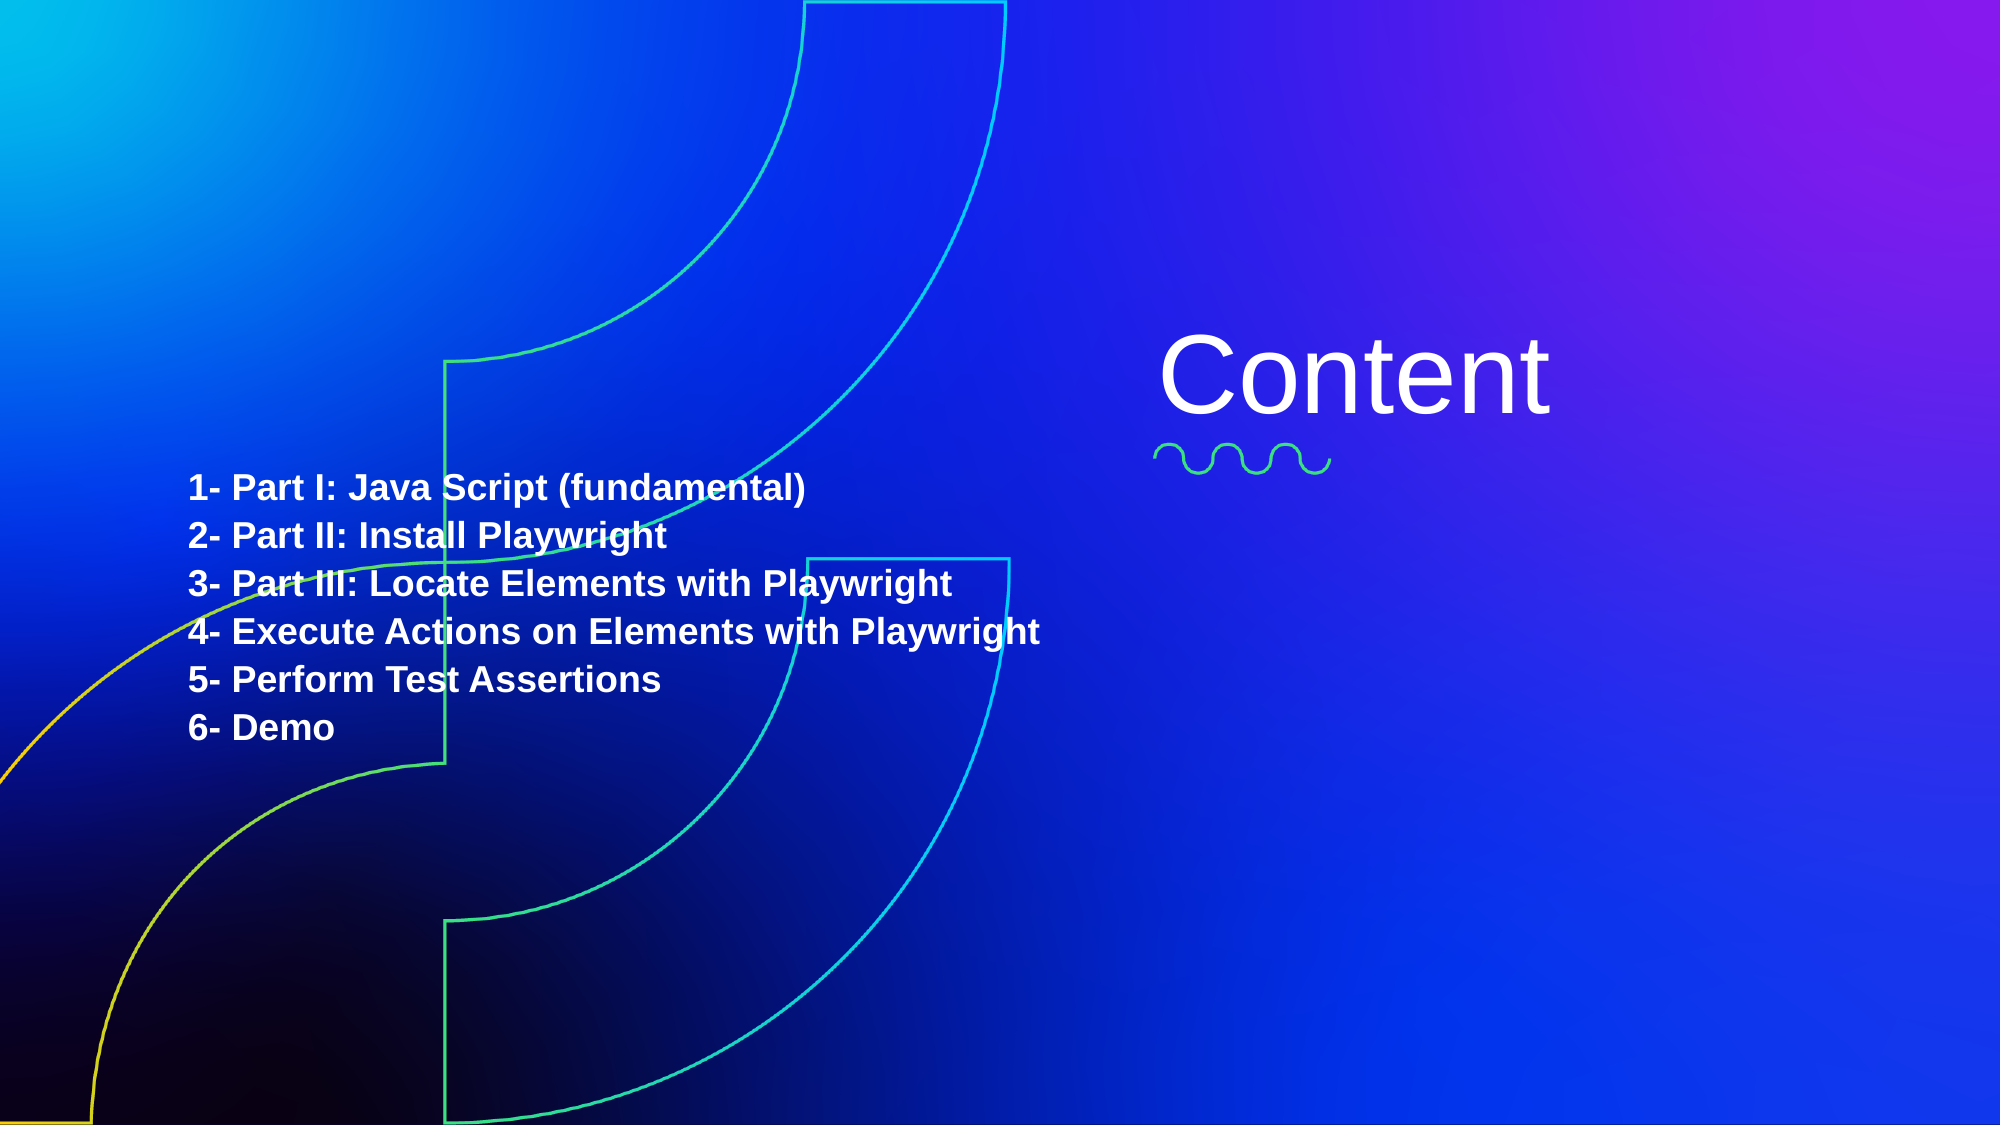

Content
1- Part I: Java Script (fundamental)
2- Part II: Install Playwright
3- Part III: Locate Elements with Playwright
4- Execute Actions on Elements with Playwright
5- Perform Test Assertions
6- Demo